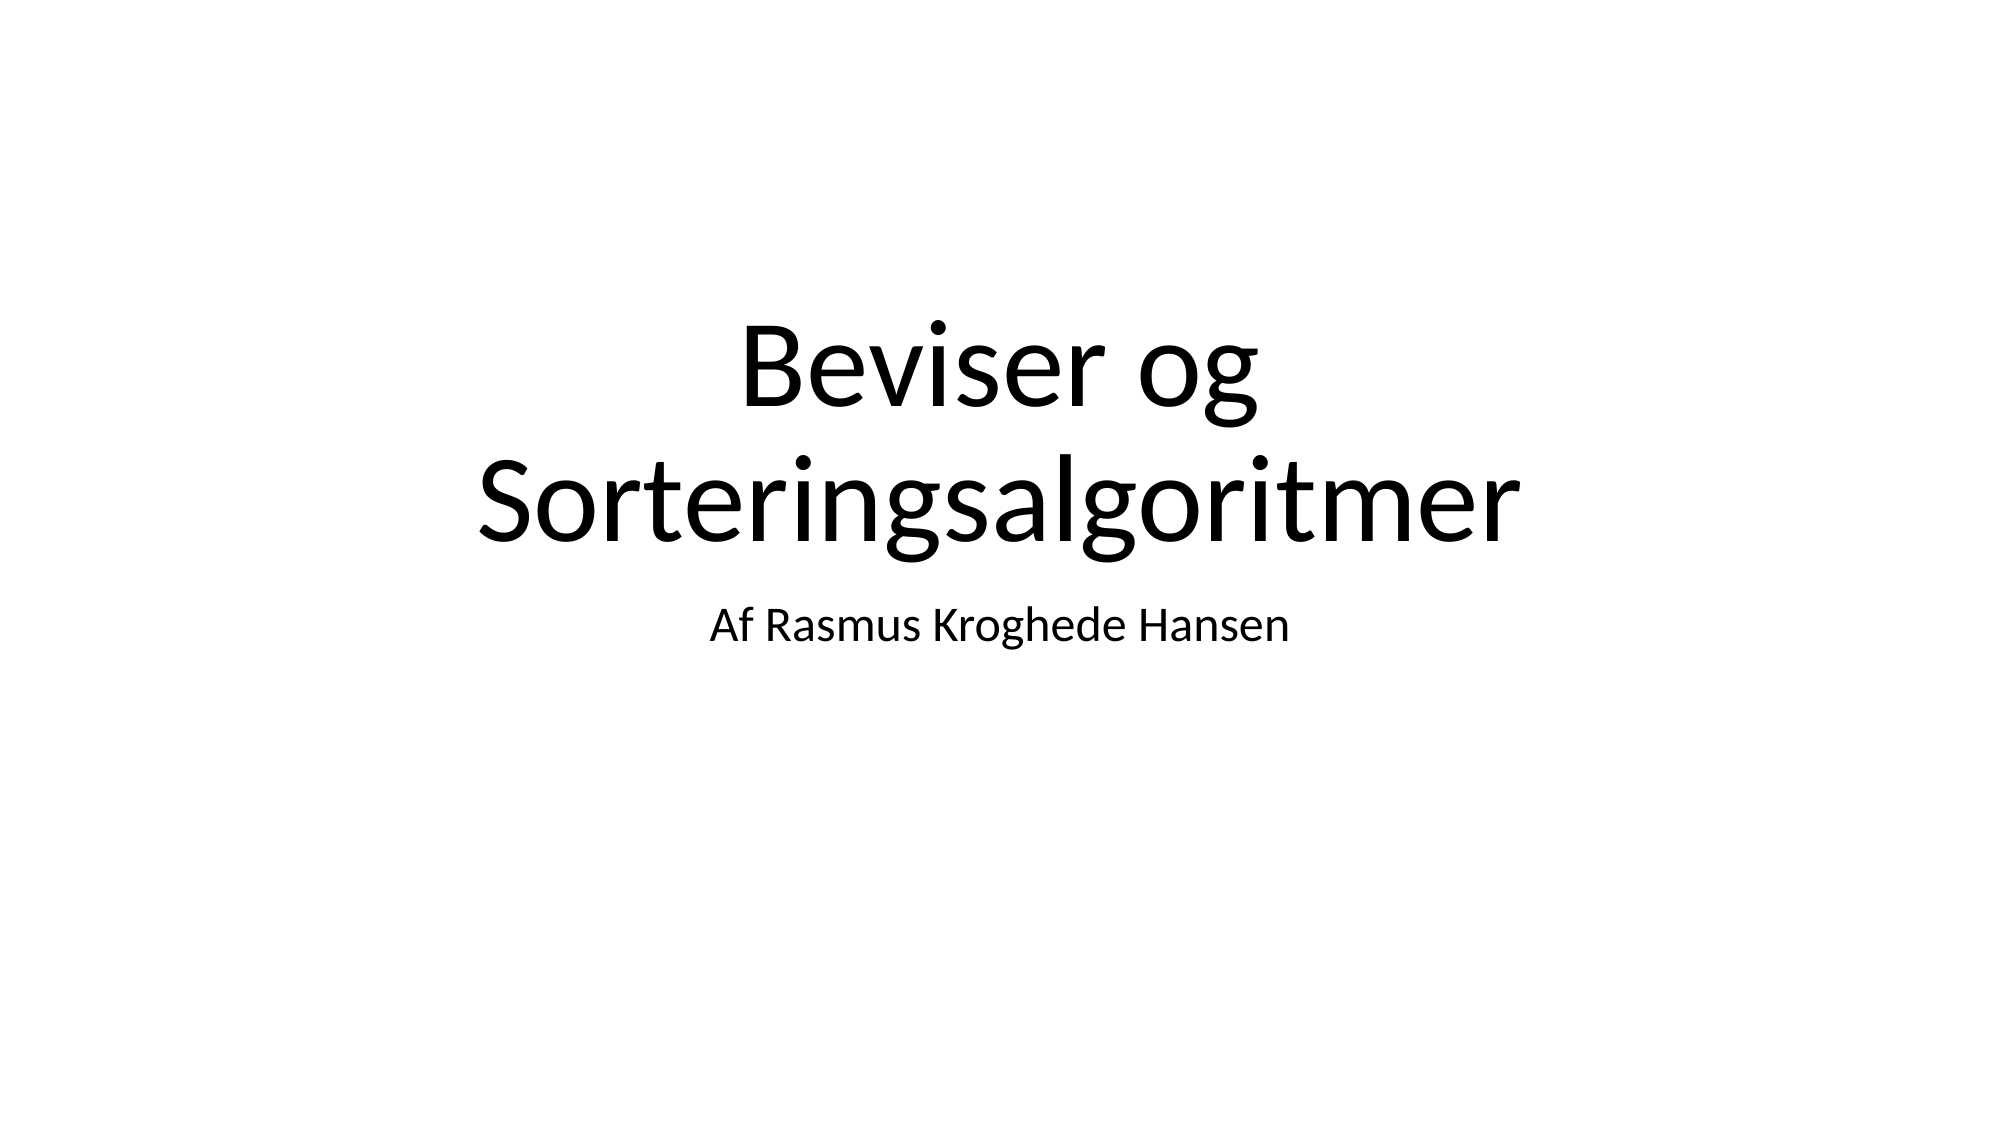

# Beviser og Sorteringsalgoritmer
Af Rasmus Kroghede Hansen